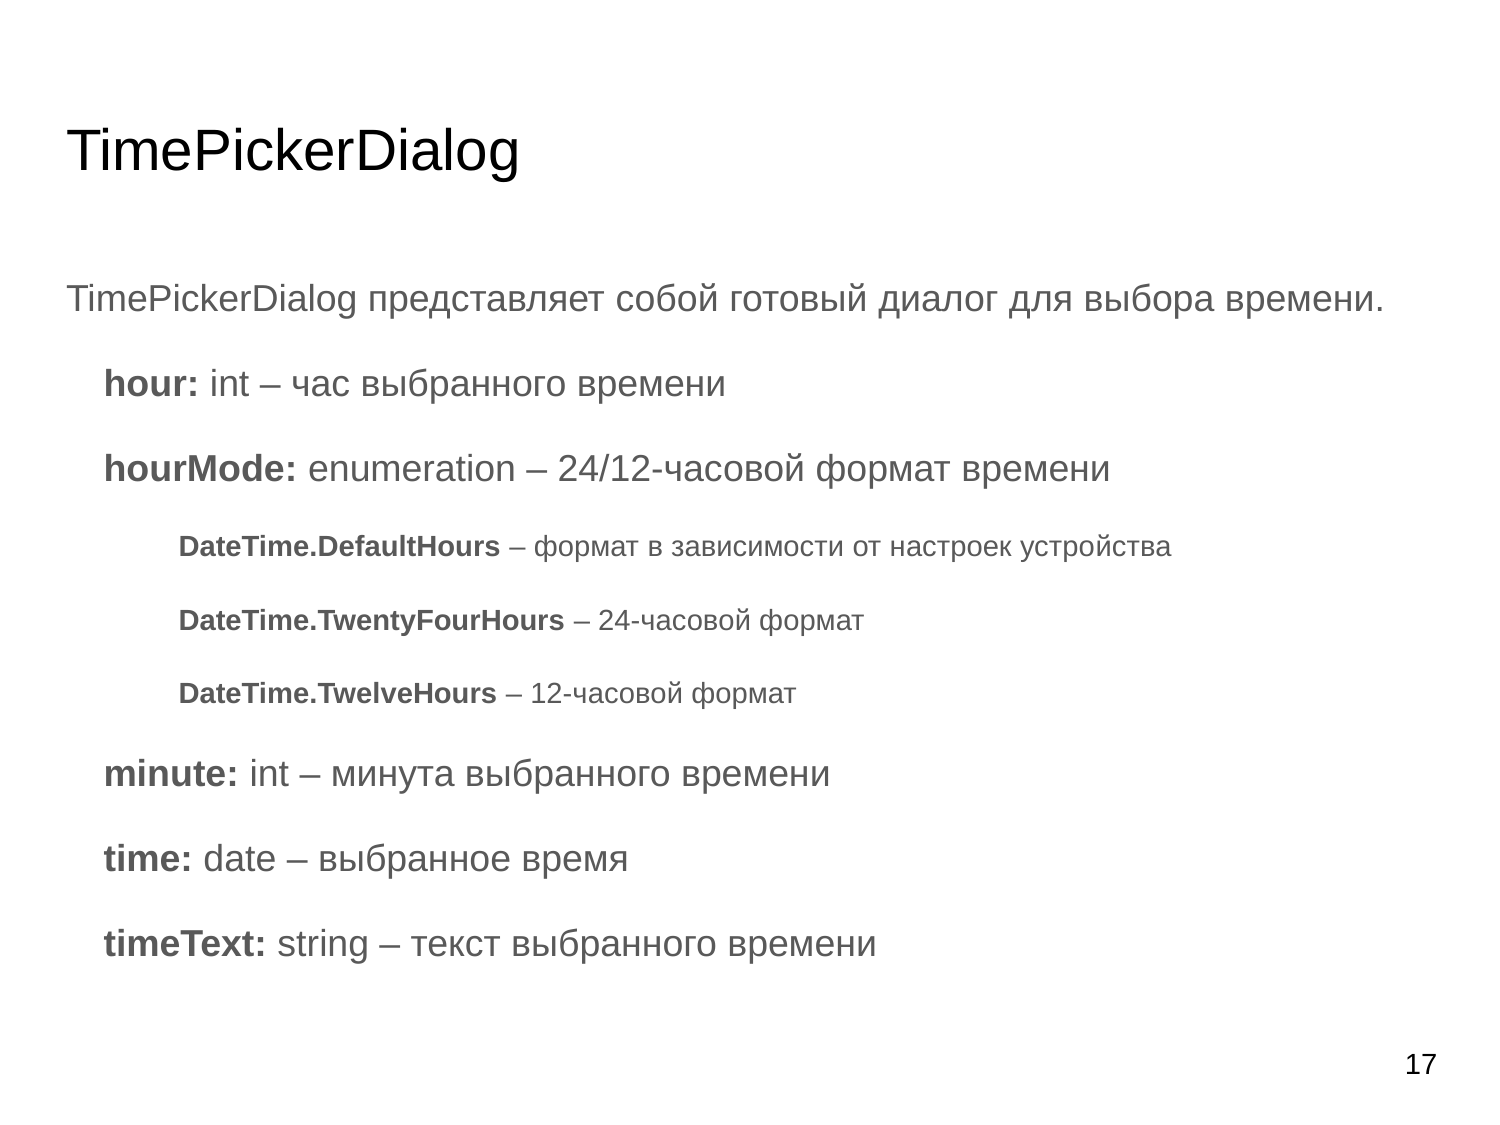

# TimePickerDialog
TimePickerDialog представляет собой готовый диалог для выбора времени.
hour: int – час выбранного времени
hourMode: enumeration – 24/12-часовой формат времени
DateTime.DefaultHours – формат в зависимости от настроек устройства
DateTime.TwentyFourHours – 24-часовой формат
DateTime.TwelveHours – 12-часовой формат
minute: int – минута выбранного времени
time: date – выбранное время
timeText: string – текст выбранного времени
17